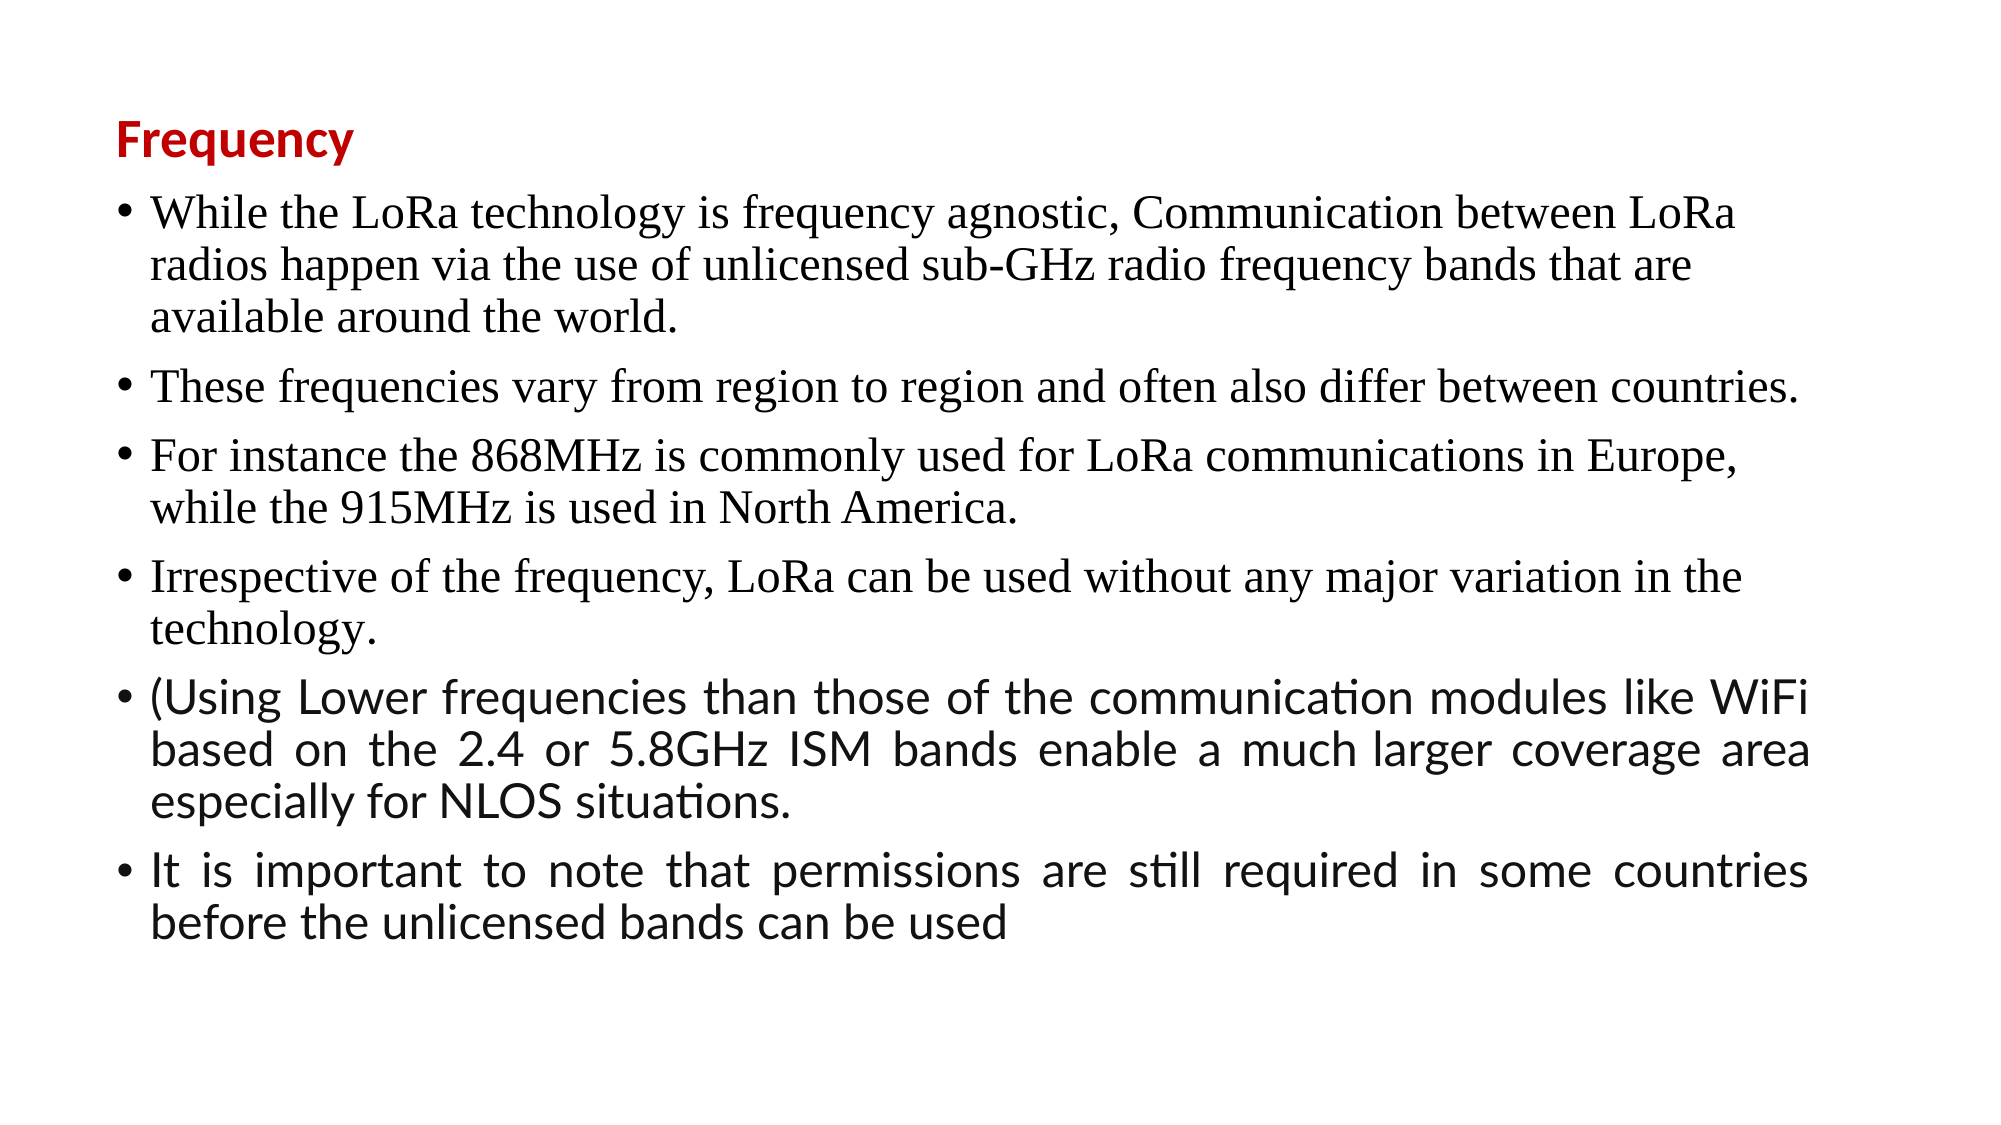

Frequency
While the LoRa technology is frequency agnostic, Communication between LoRa radios happen via the use of unlicensed sub-GHz radio frequency bands that are available around the world.
These frequencies vary from region to region and often also differ between countries.
For instance the 868MHz is commonly used for LoRa communications in Europe, while the 915MHz is used in North America.
Irrespective of the frequency, LoRa can be used without any major variation in the technology.
(Using Lower frequencies than those of the communication modules like WiFi based on the 2.4 or 5.8GHz ISM bands enable a much larger coverage area especially for NLOS situations.
It is important to note that permissions are still required in some countries before the unlicensed bands can be used